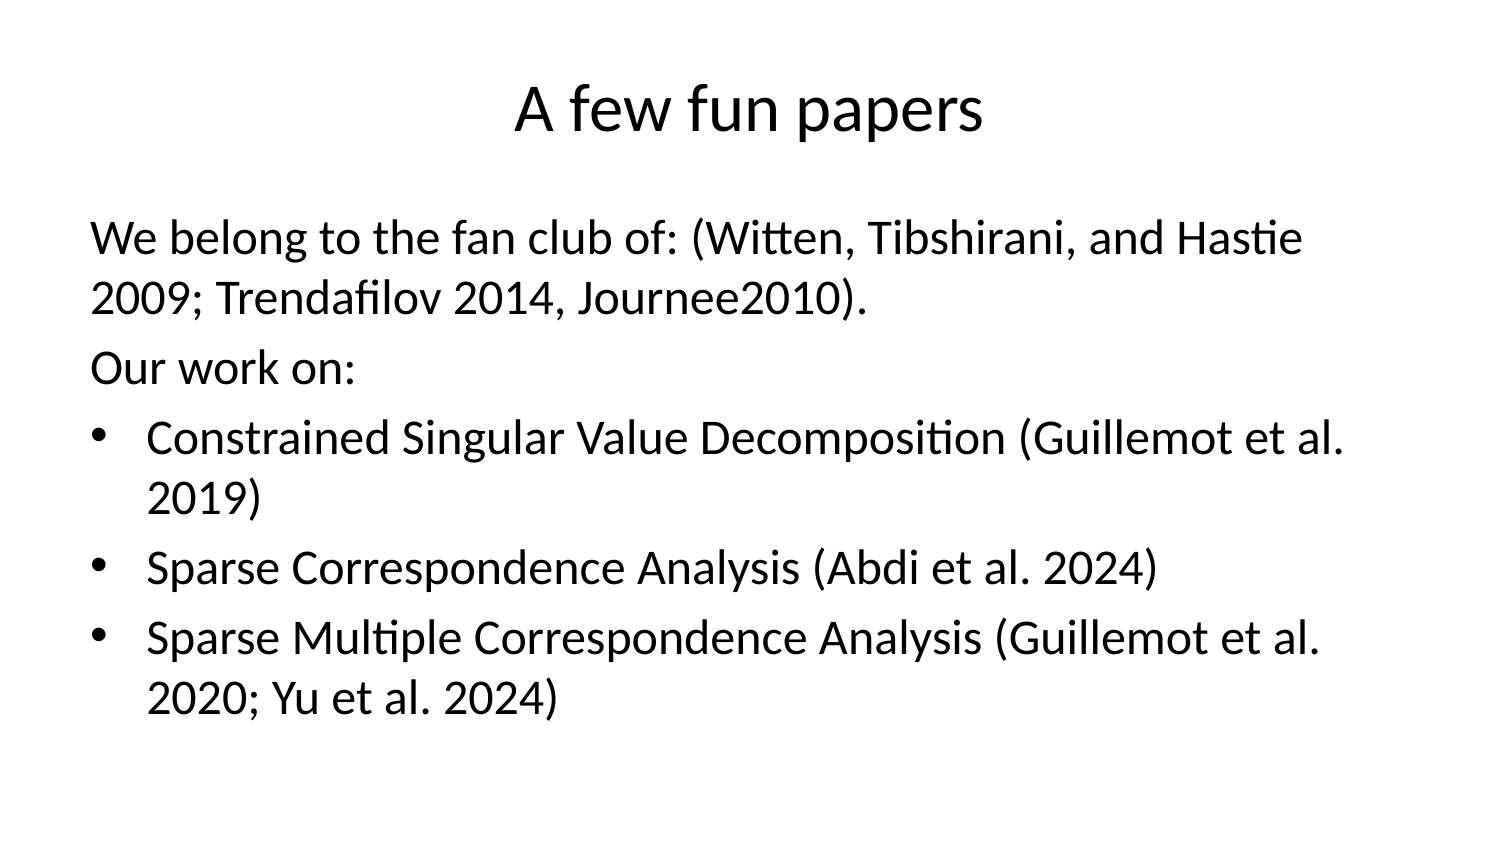

# A few fun papers
We belong to the fan club of: (Witten, Tibshirani, and Hastie 2009; Trendafilov 2014, Journee2010).
Our work on:
Constrained Singular Value Decomposition (Guillemot et al. 2019)
Sparse Correspondence Analysis (Abdi et al. 2024)
Sparse Multiple Correspondence Analysis (Guillemot et al. 2020; Yu et al. 2024)